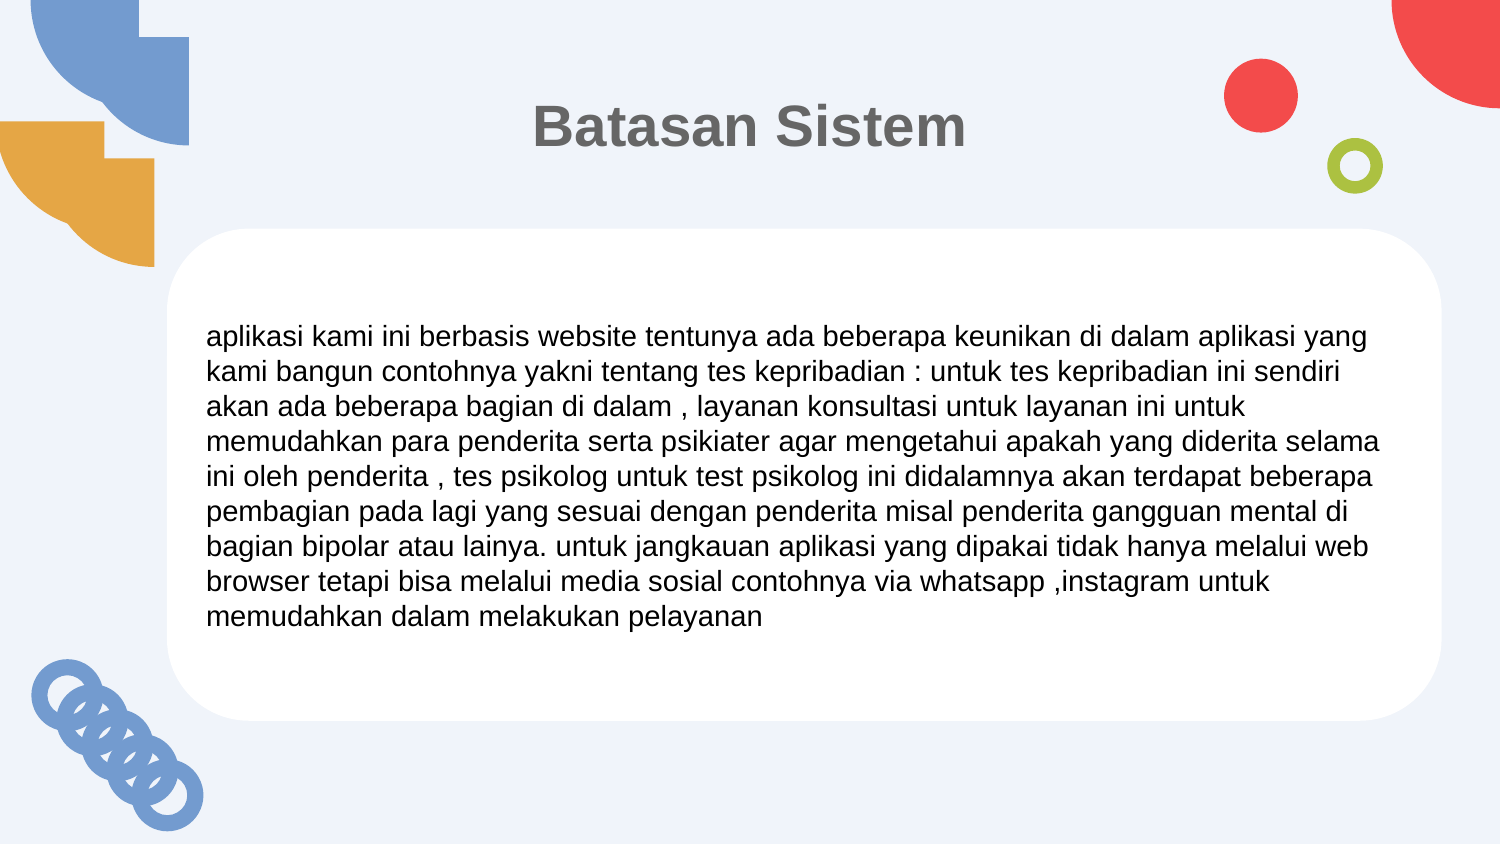

# Batasan Sistem

aplikasi kami ini berbasis website tentunya ada beberapa keunikan di dalam aplikasi yang kami bangun contohnya yakni tentang tes kepribadian : untuk tes kepribadian ini sendiri akan ada beberapa bagian di dalam , layanan konsultasi untuk layanan ini untuk memudahkan para penderita serta psikiater agar mengetahui apakah yang diderita selama ini oleh penderita , tes psikolog untuk test psikolog ini didalamnya akan terdapat beberapa pembagian pada lagi yang sesuai dengan penderita misal penderita gangguan mental di bagian bipolar atau lainya. untuk jangkauan aplikasi yang dipakai tidak hanya melalui web browser tetapi bisa melalui media sosial contohnya via whatsapp ,instagram untuk memudahkan dalam melakukan pelayanan